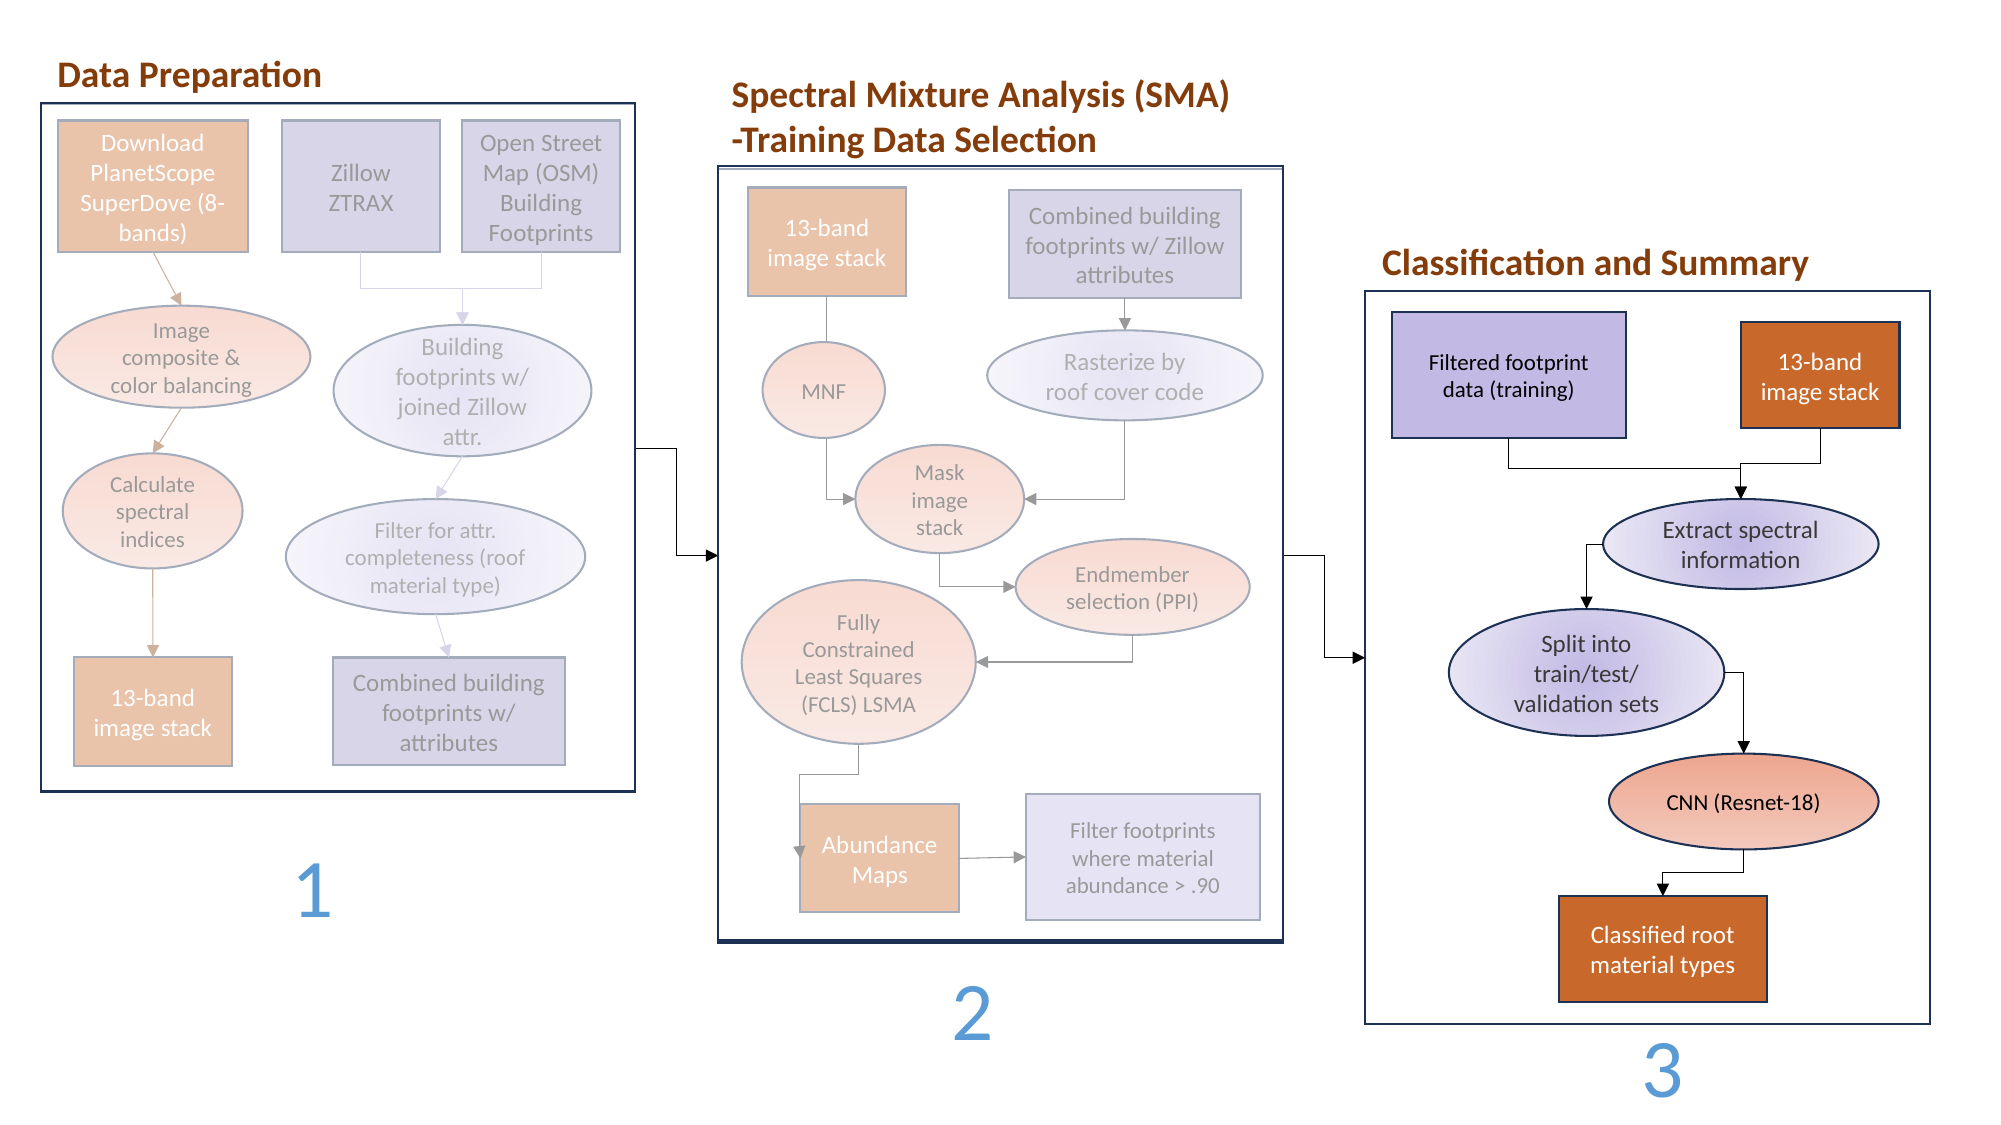

Data Preparation
Spectral Mixture Analysis (SMA)
-Training Data Selection

Open Street Map (OSM) Building Footprints
Zillow ZTRAX
Download PlanetScope SuperDove (8-bands)

13-band image stack
Combined building footprints w/ Zillow attributes
Classification and Summary

Image composite & color balancing
Filtered footprint data (training)
13-band image stack
Building footprints w/ joined Zillow attr.
Rasterize by roof cover code
MNF
Mask image stack
Calculate spectral indices
Extract spectral information
Filter for attr. completeness (roof material type)
Endmember selection (PPI)
Fully Constrained Least Squares (FCLS) LSMA
Split into train/test/ validation sets
13-band image stack
Combined building footprints w/ attributes
CNN (Resnet-18)
Filter footprints where material abundance > .90
Abundance Maps
1
Classified root material types
2
3